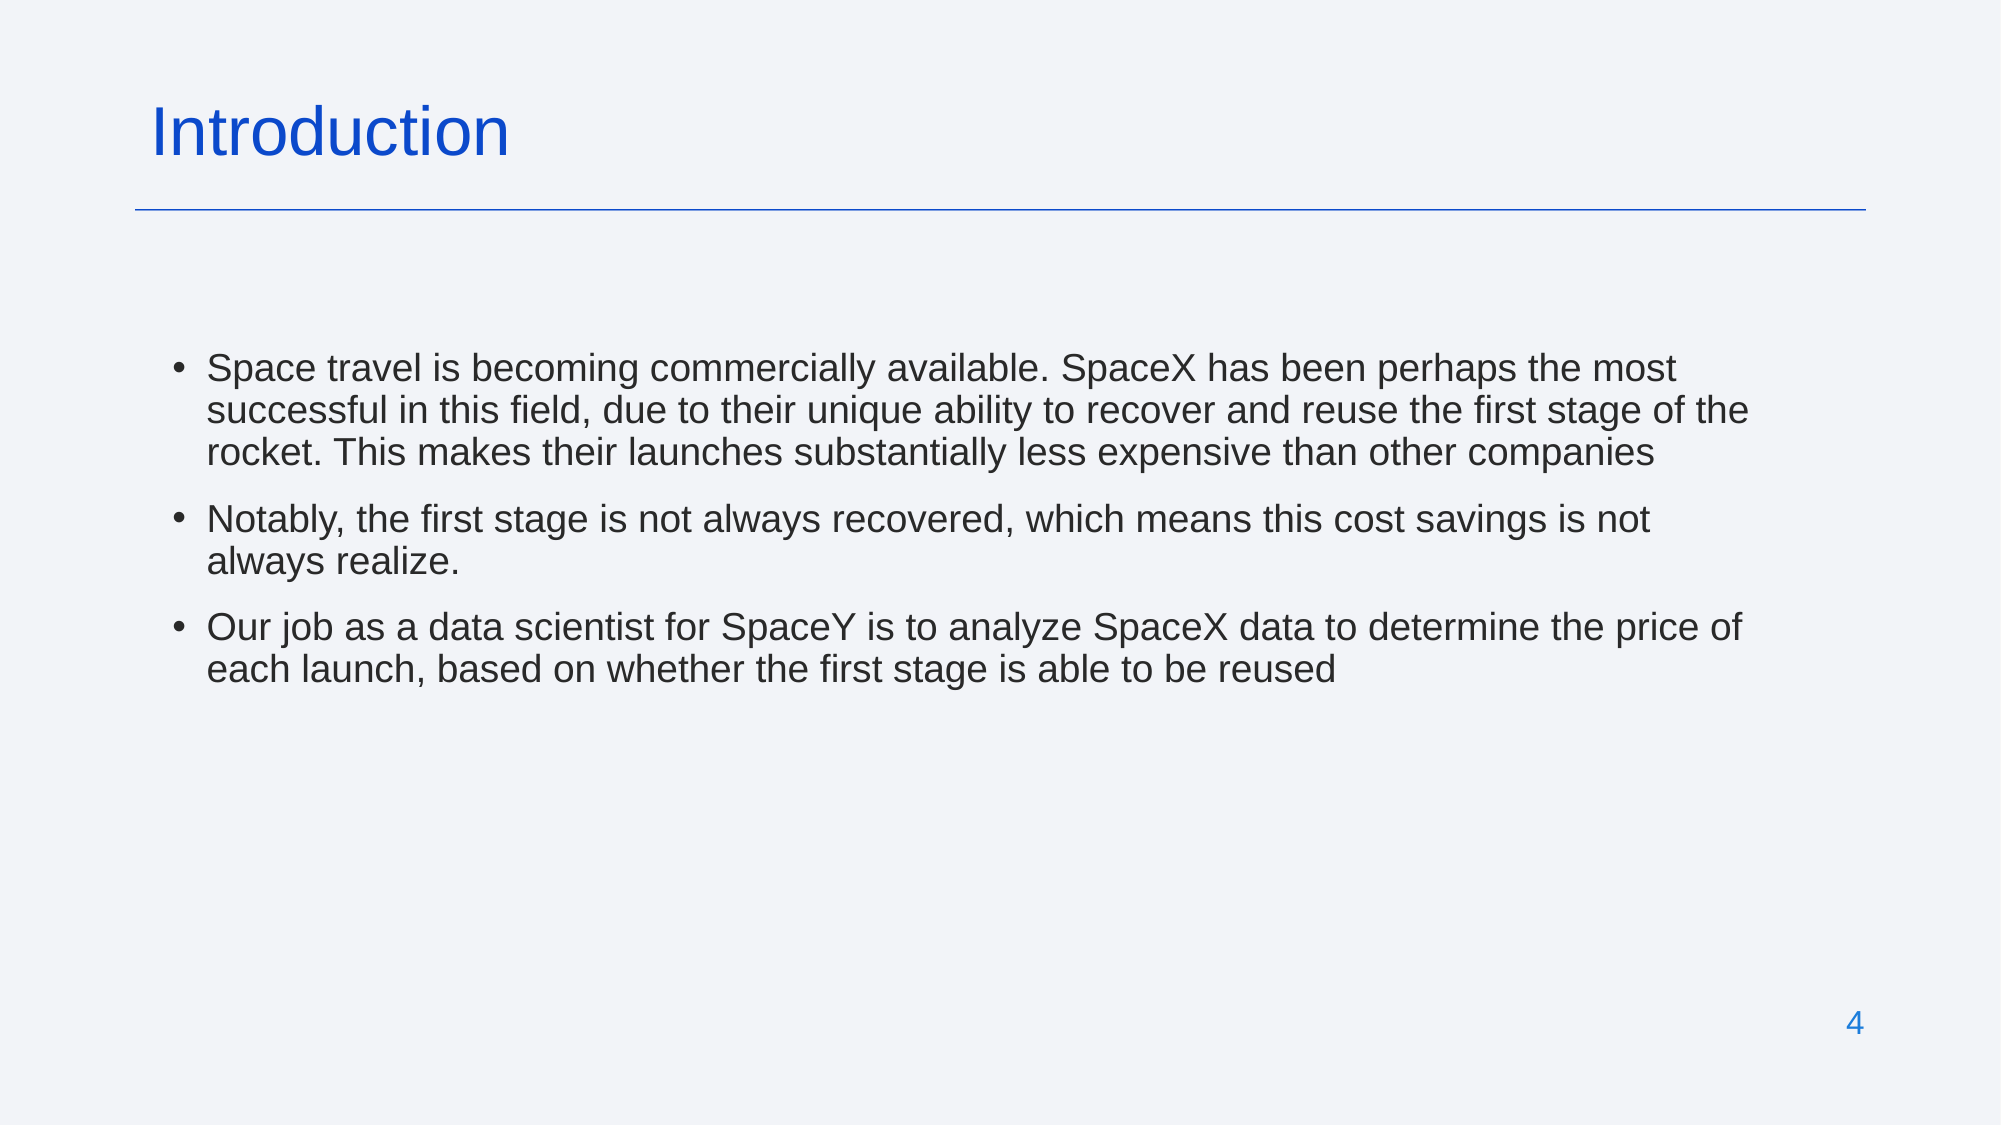

Introduction
Space travel is becoming commercially available. SpaceX has been perhaps the most successful in this field, due to their unique ability to recover and reuse the first stage of the rocket. This makes their launches substantially less expensive than other companies
Notably, the first stage is not always recovered, which means this cost savings is not always realize.
Our job as a data scientist for SpaceY is to analyze SpaceX data to determine the price of each launch, based on whether the first stage is able to be reused
4